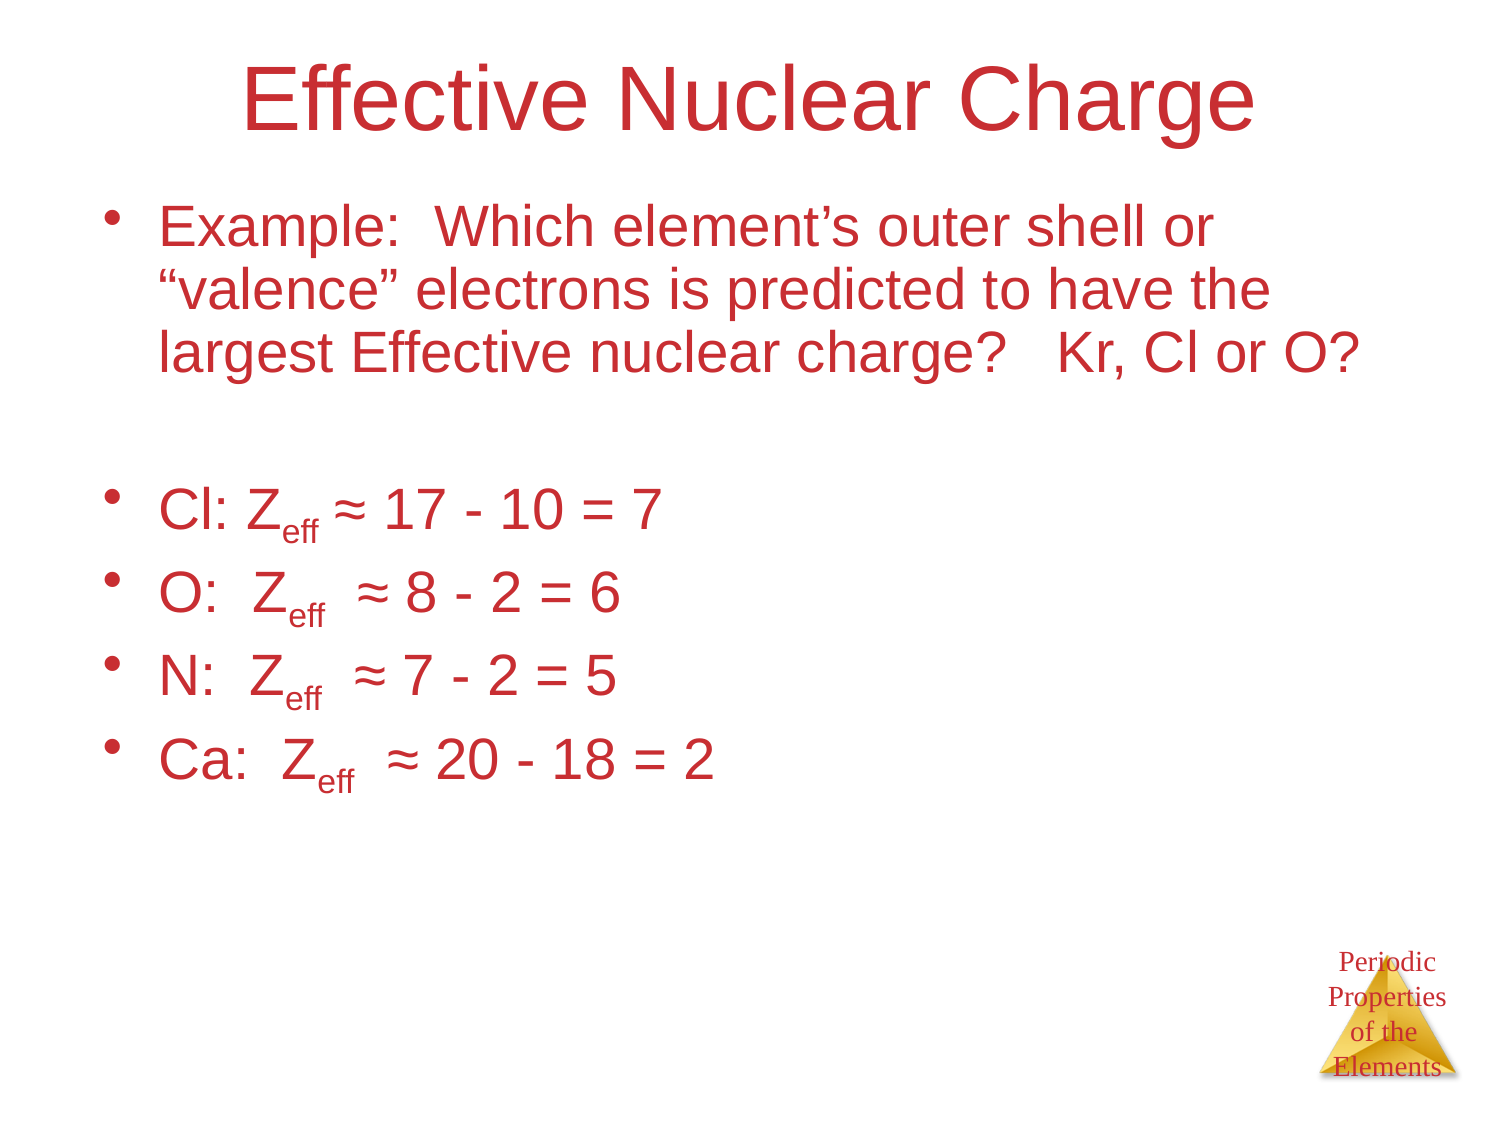

# Effective Nuclear Charge
Example:  Which element’s outer shell or “valence” electrons is predicted to have the largest Effective nuclear charge?   Kr, Cl or O?

Cl: Zeff ≈ 17 - 10 = 7
O:  Zeff  ≈ 8 - 2 = 6
N:  Zeff  ≈ 7 - 2 = 5
Ca:  Zeff  ≈ 20 - 18 = 2